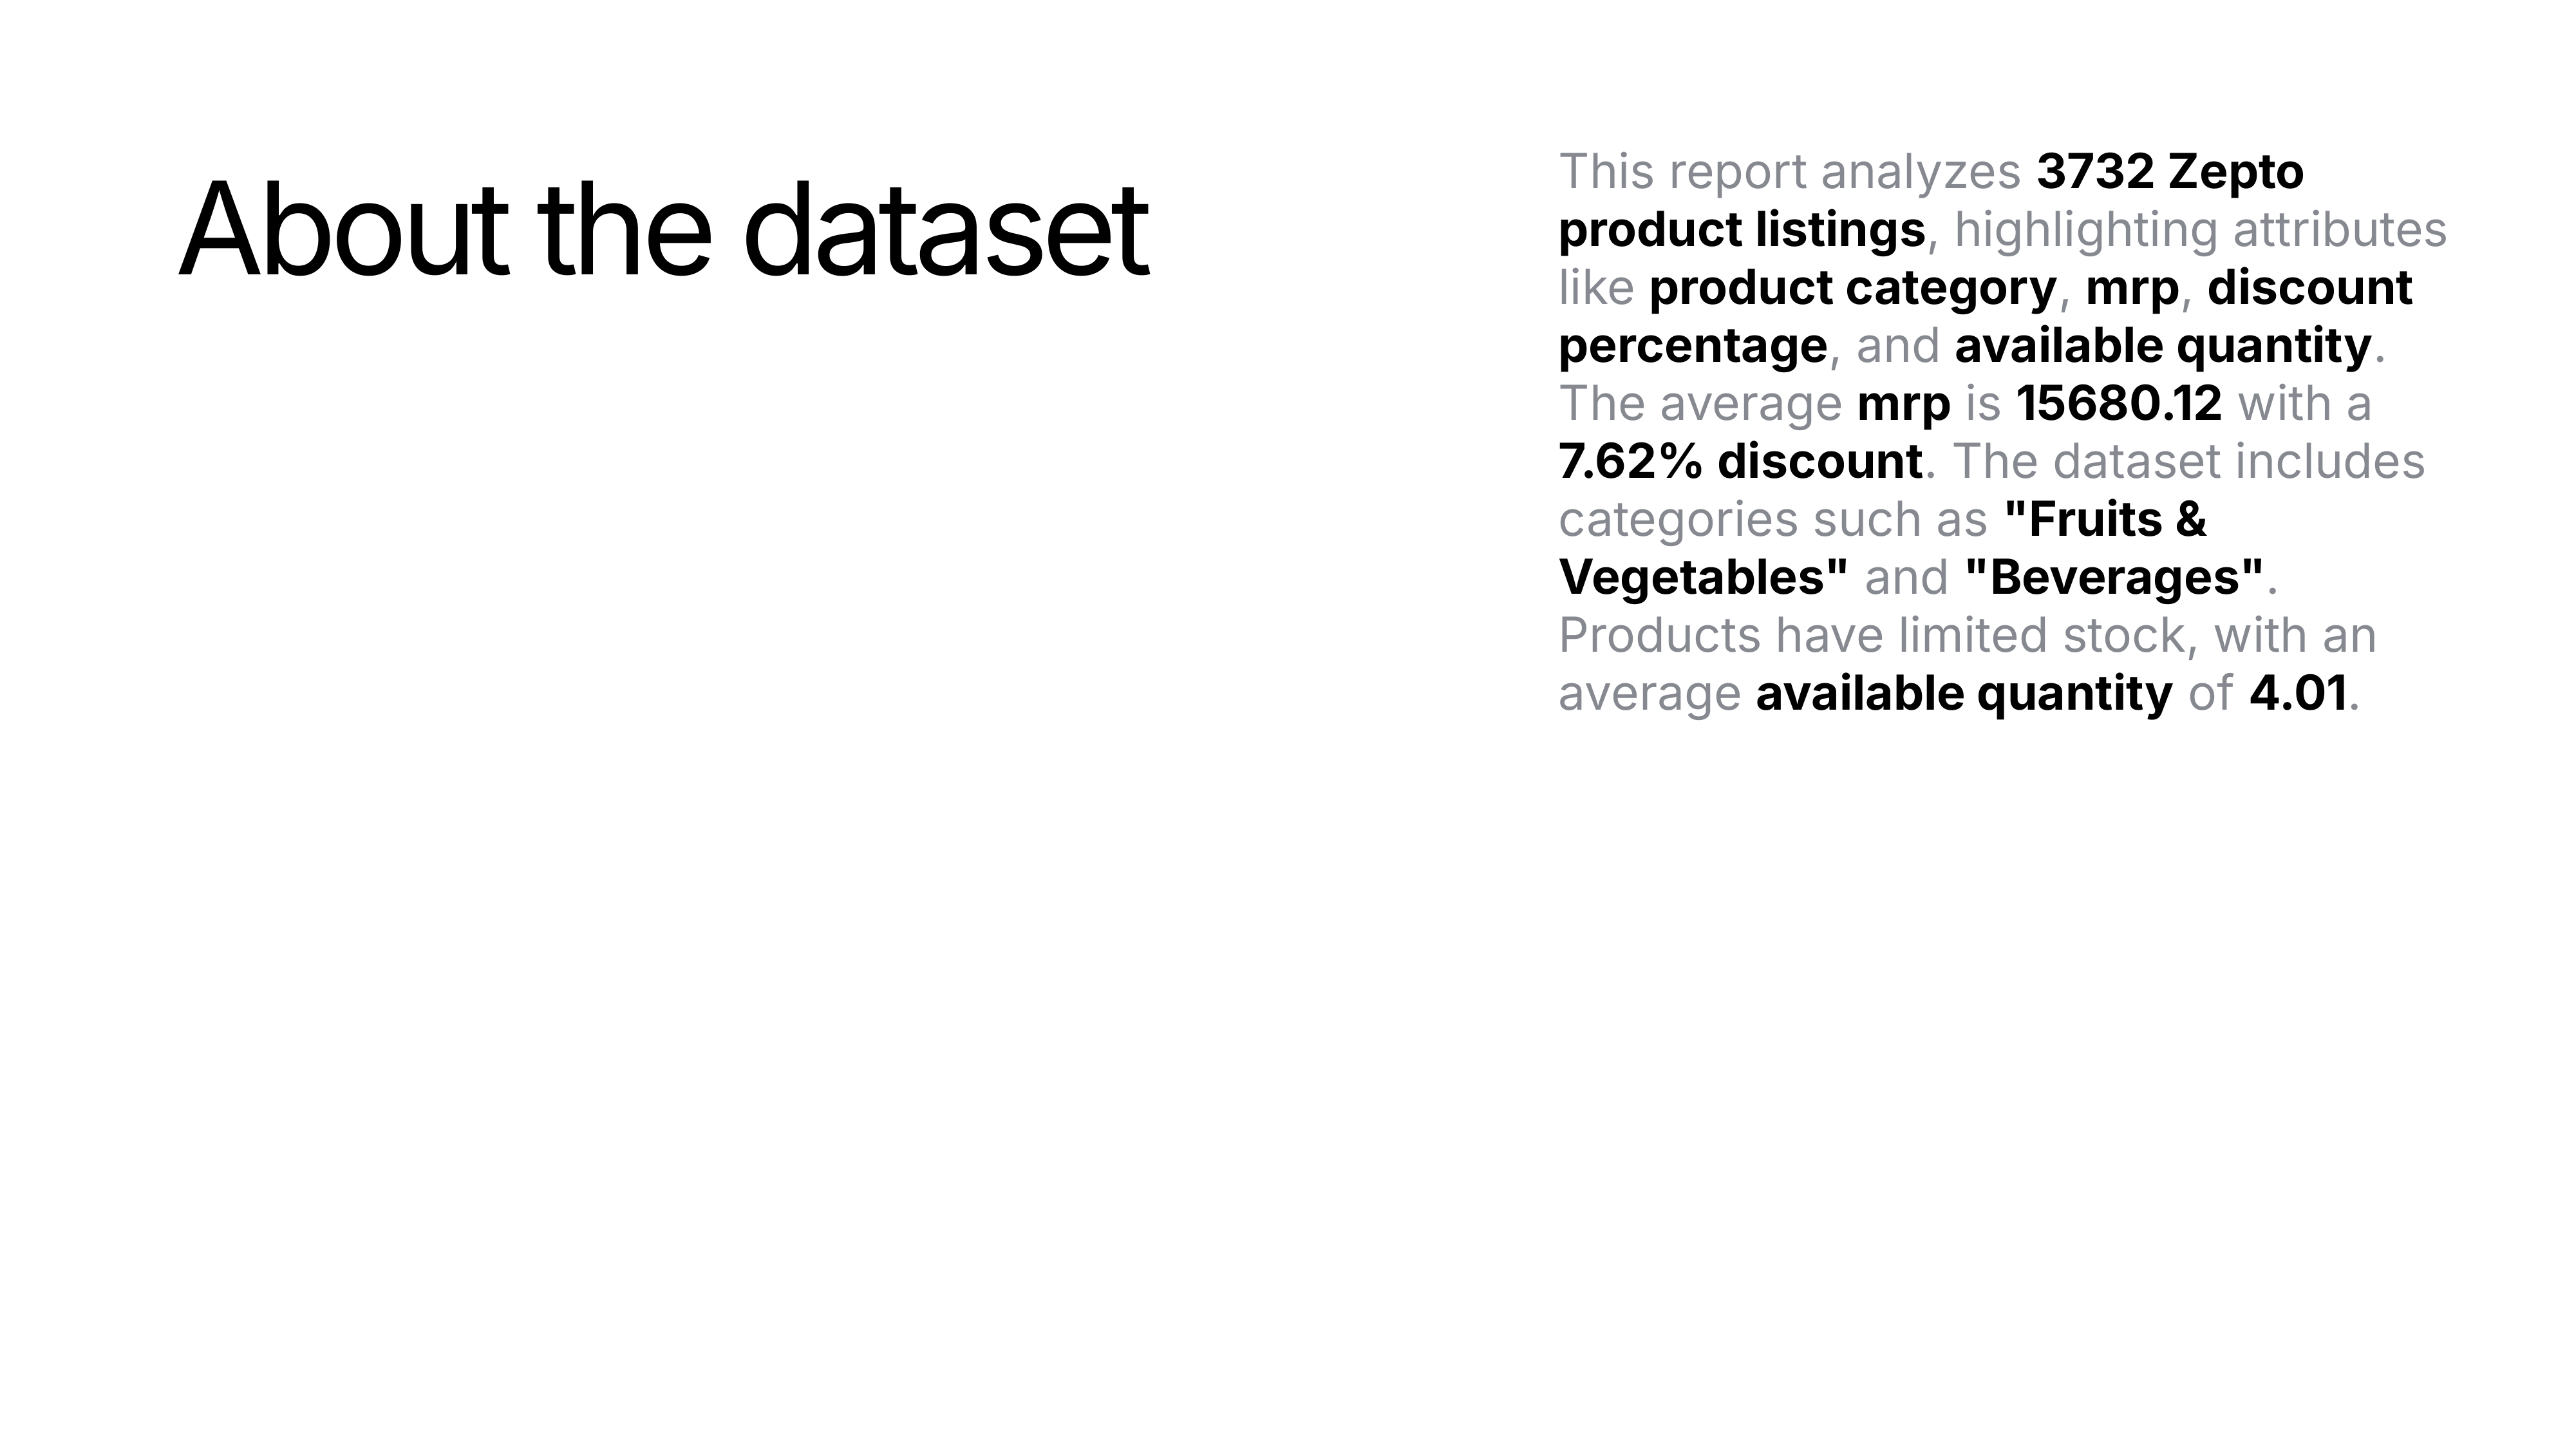

This report analyzes 3732 Zepto product listings, highlighting attributes like product category, mrp, discount percentage, and available quantity. The average mrp is 15680.12 with a 7.62% discount. The dataset includes categories such as "Fruits & Vegetables" and "Beverages". Products have limited stock, with an average available quantity of 4.01.
About the dataset